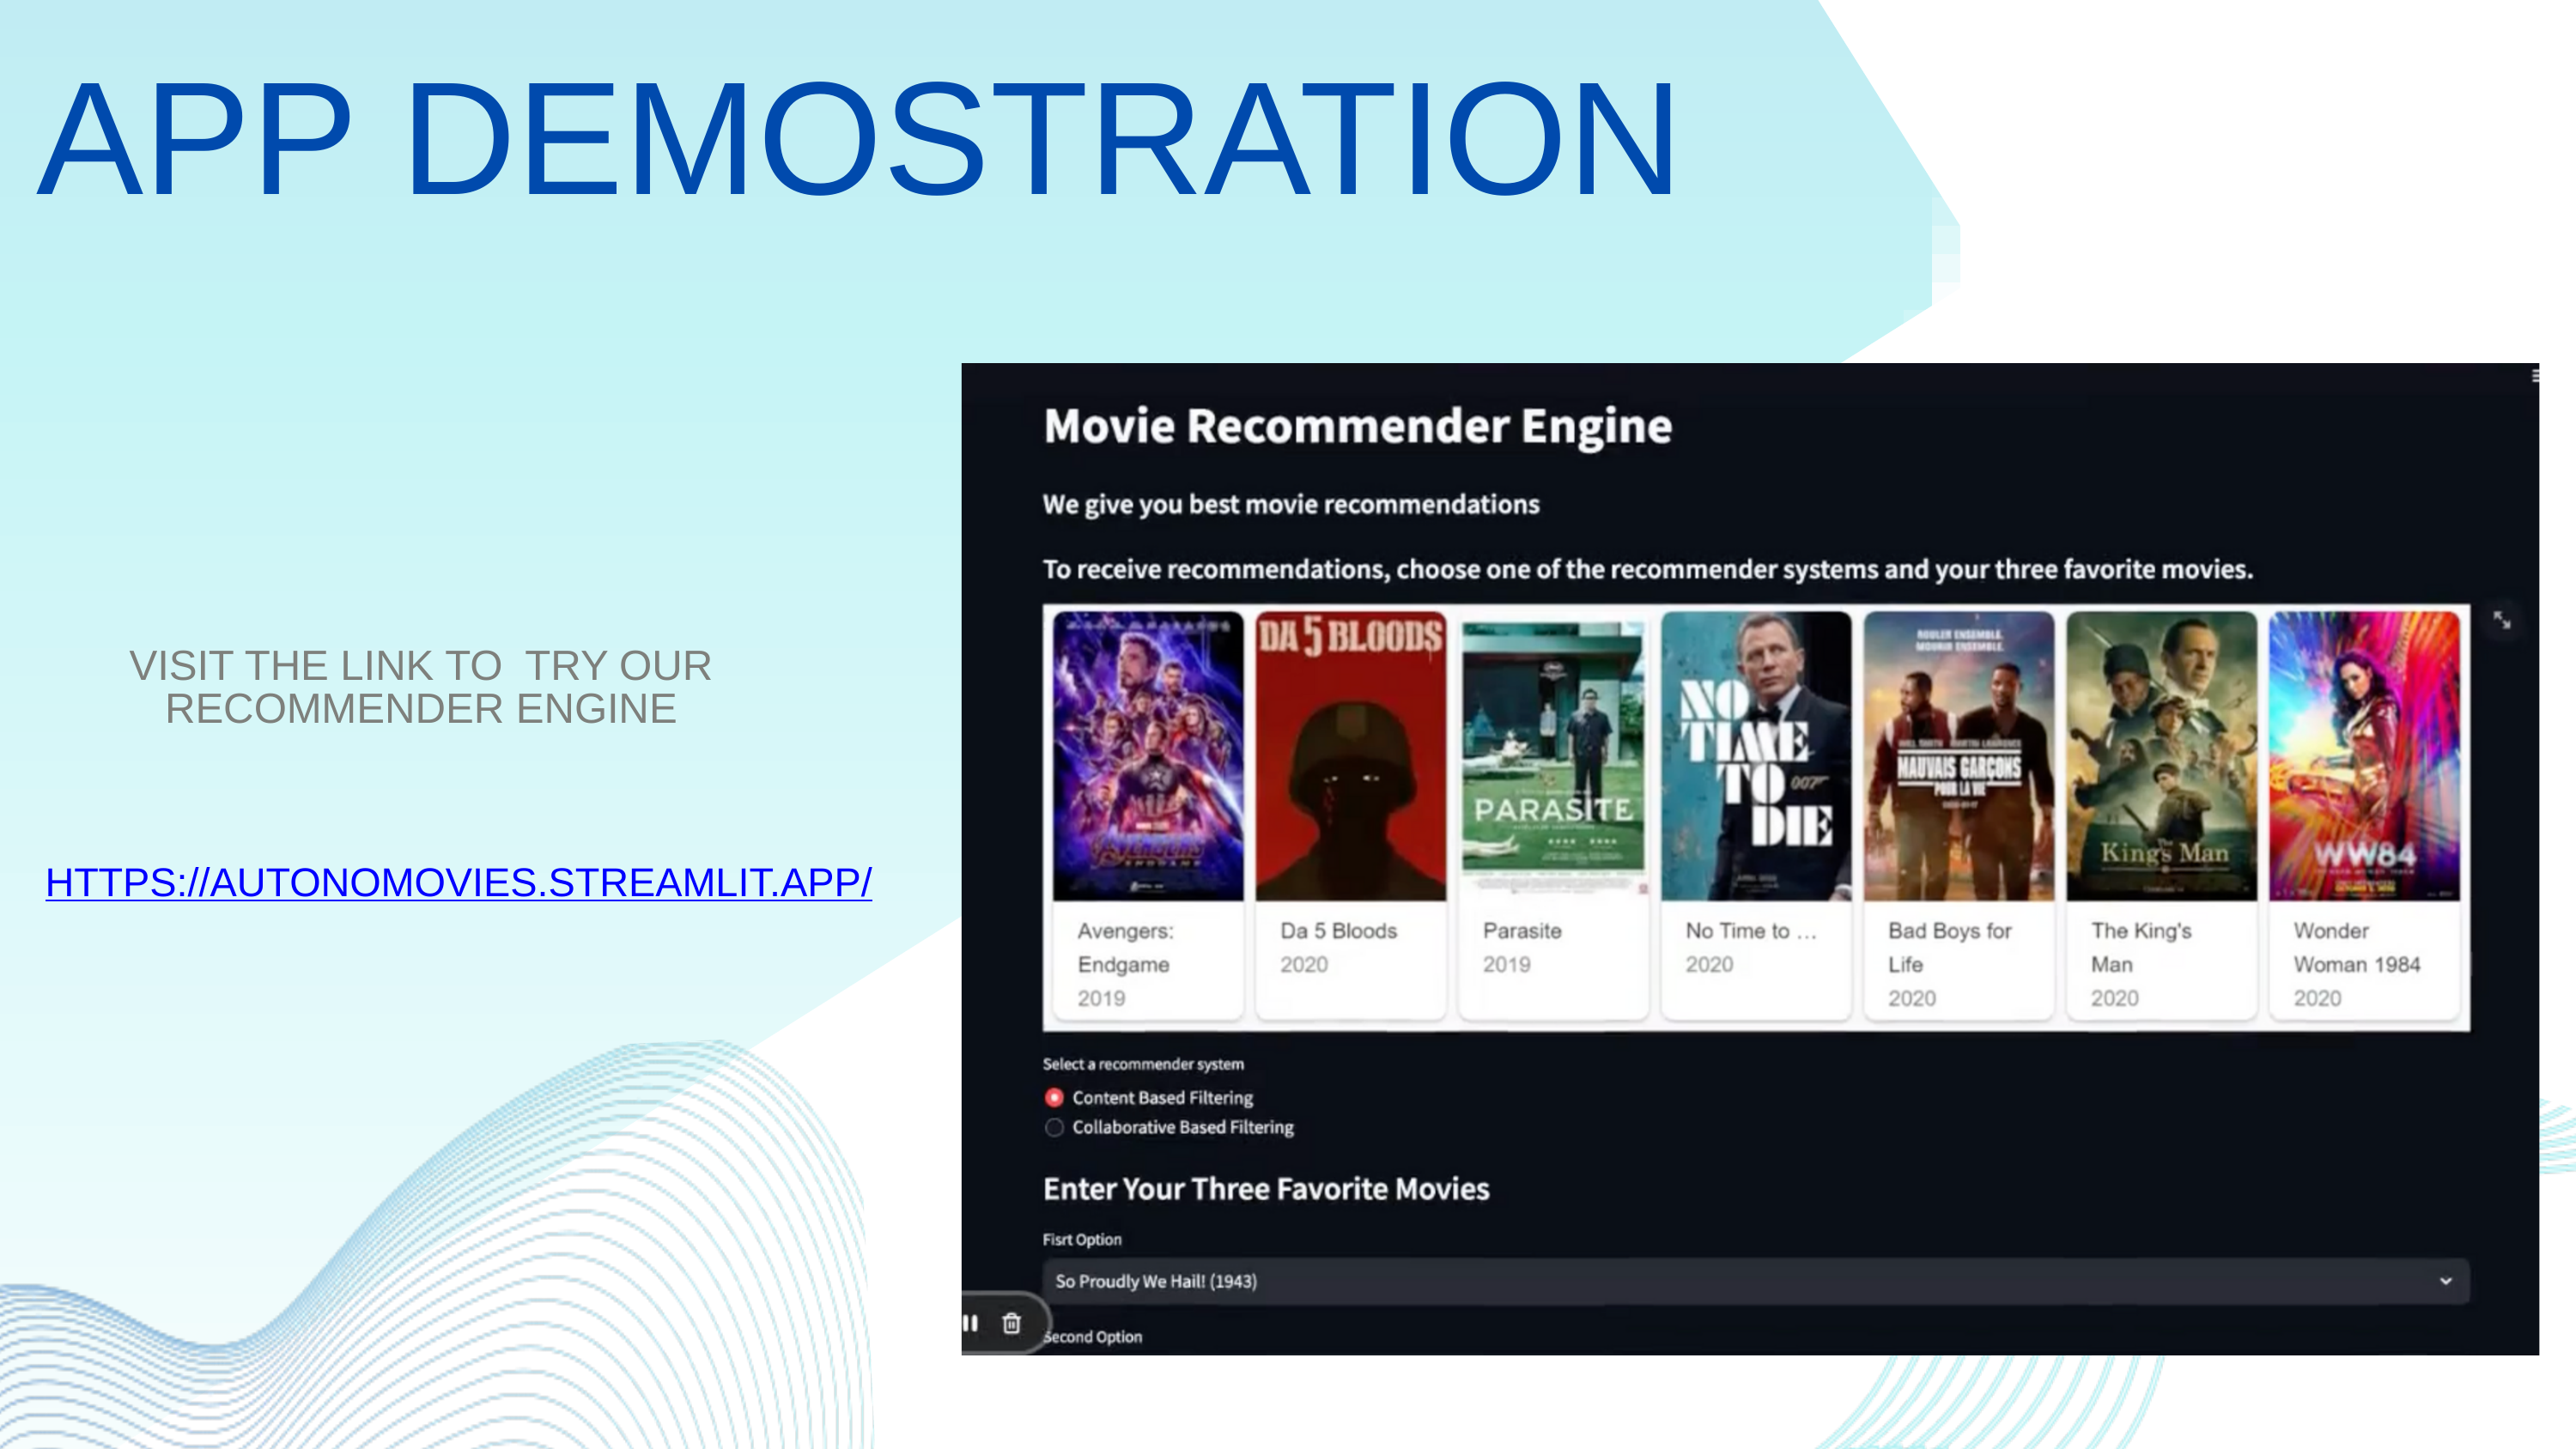

APP DEMOSTRATION

VISIT THE LINK TO  TRY OUR RECOMMENDER ENGINE
HTTPS://AUTONOMOVIES.STREAMLIT.APP/